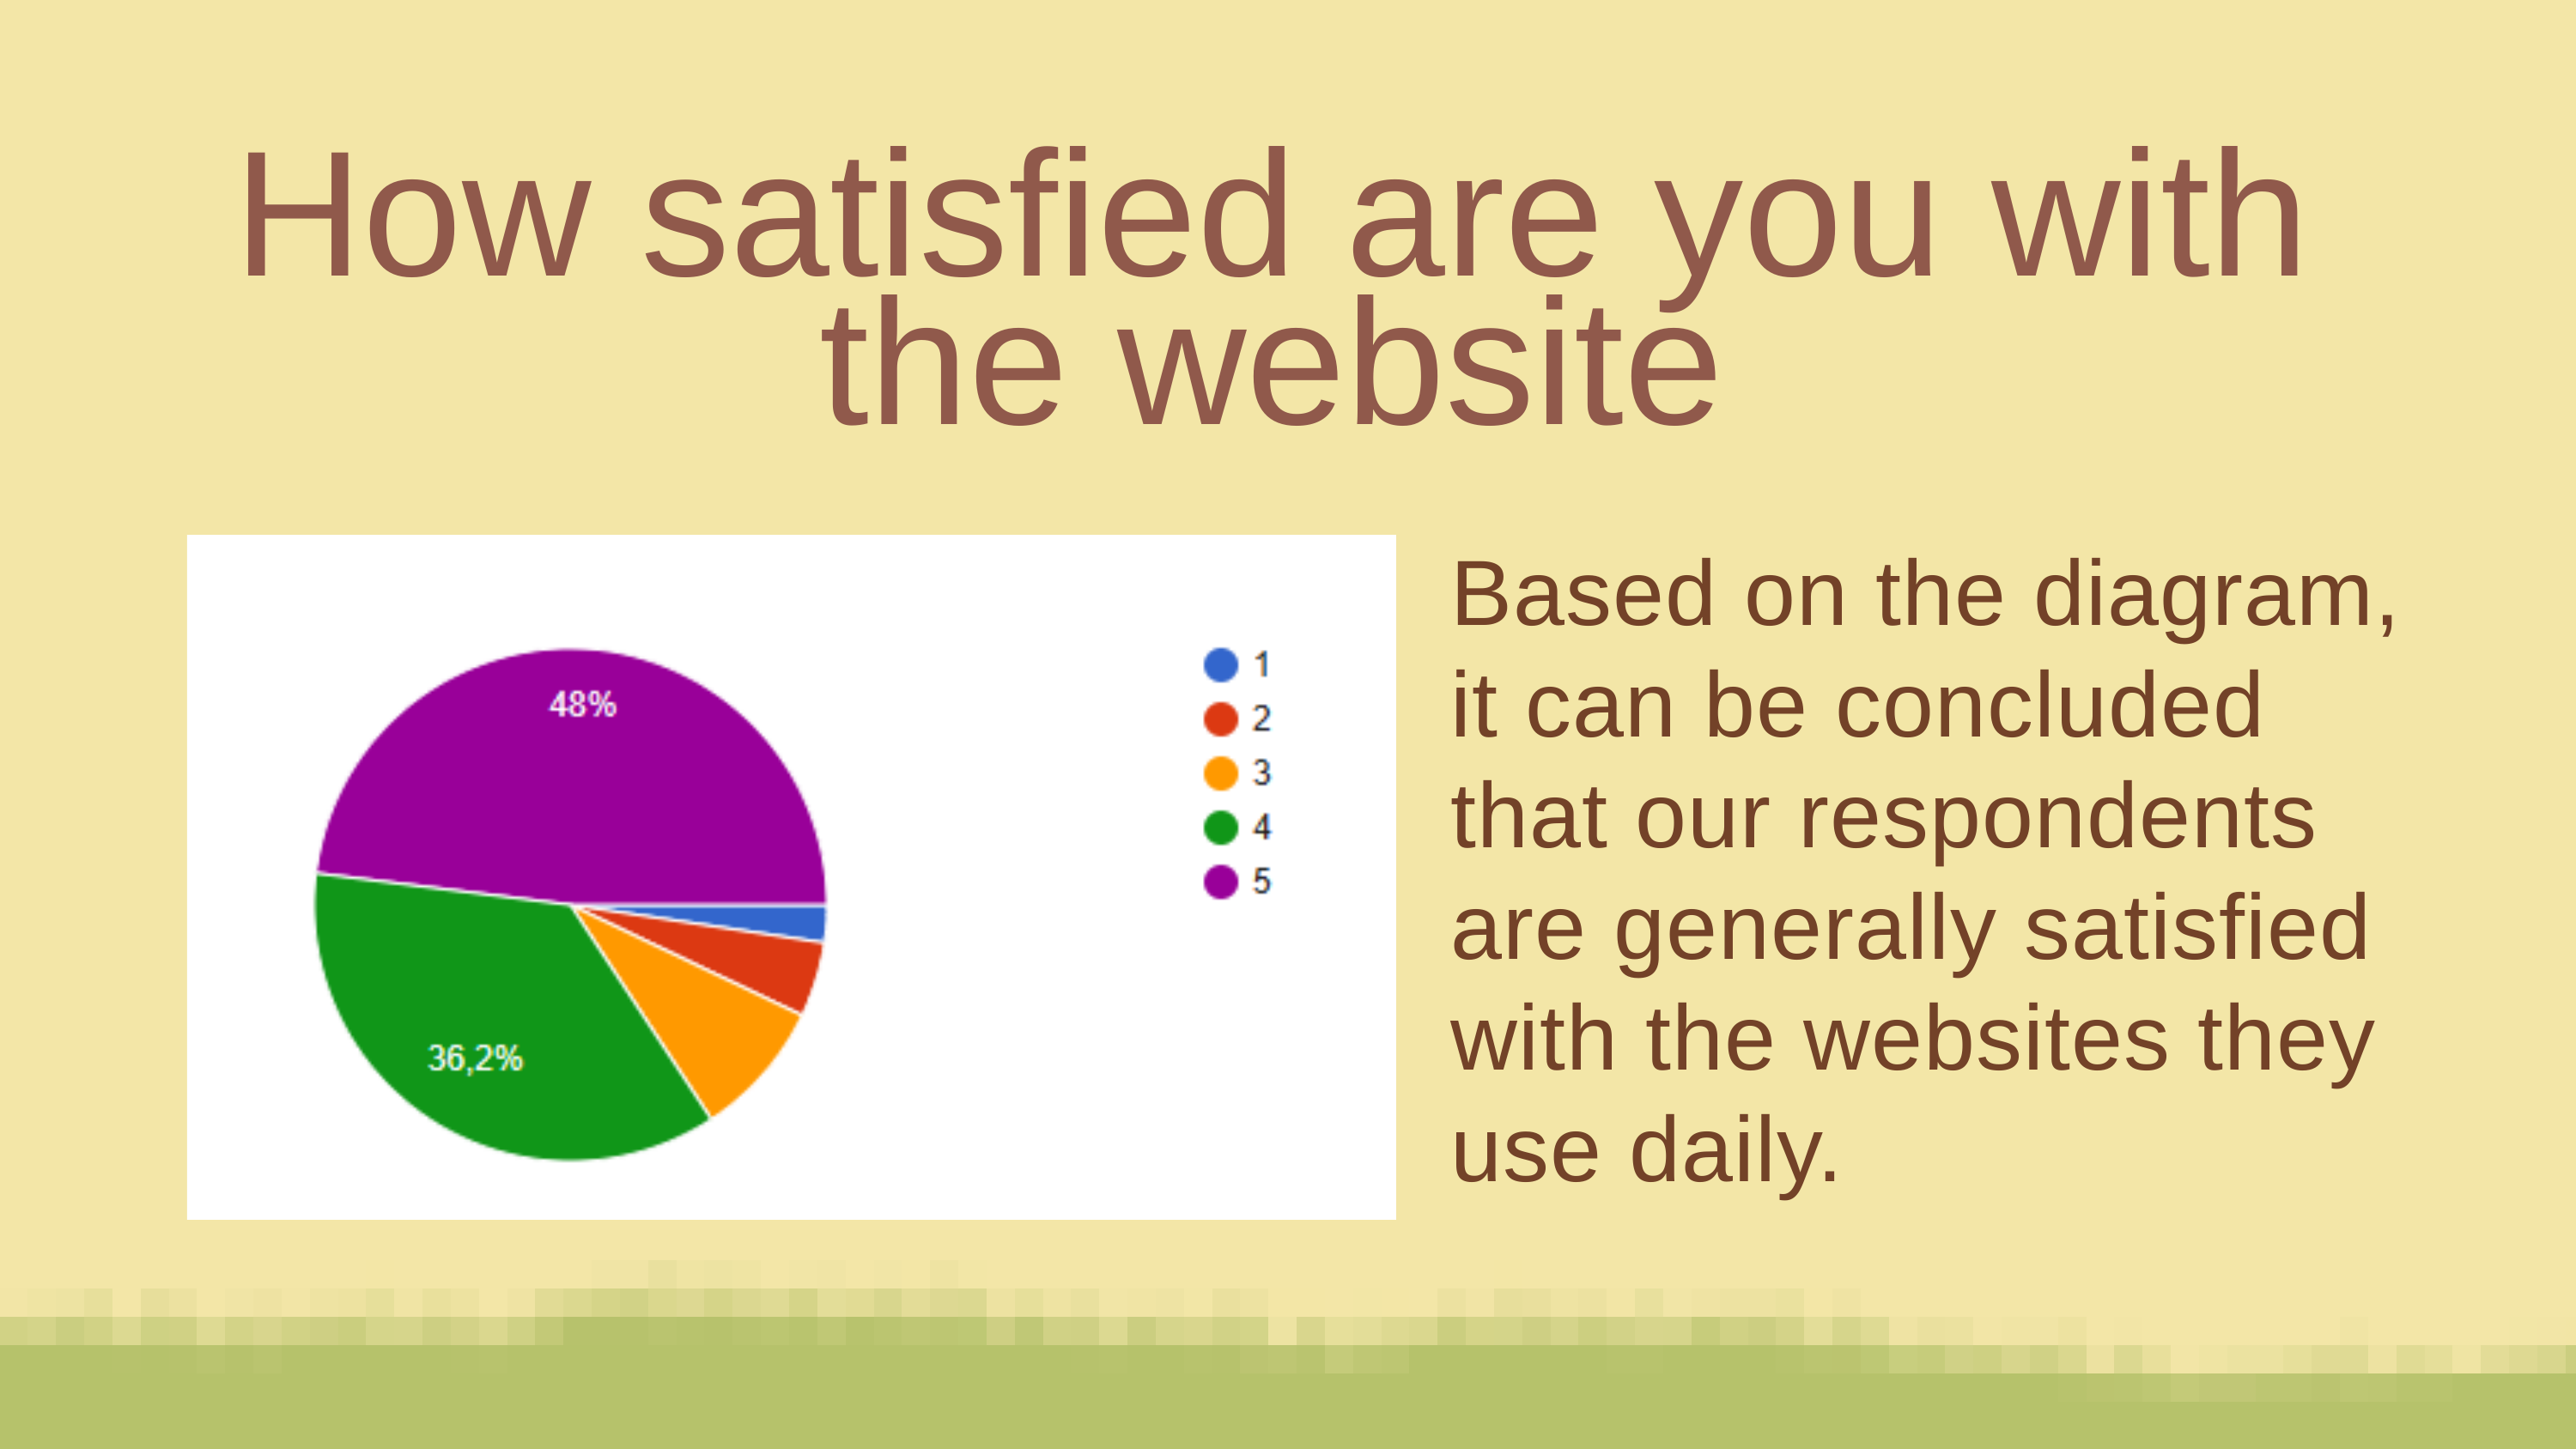

How satisfied are you with the website
Based on the diagram, it can be concluded that our respondents are generally satisfied with the websites they use daily.